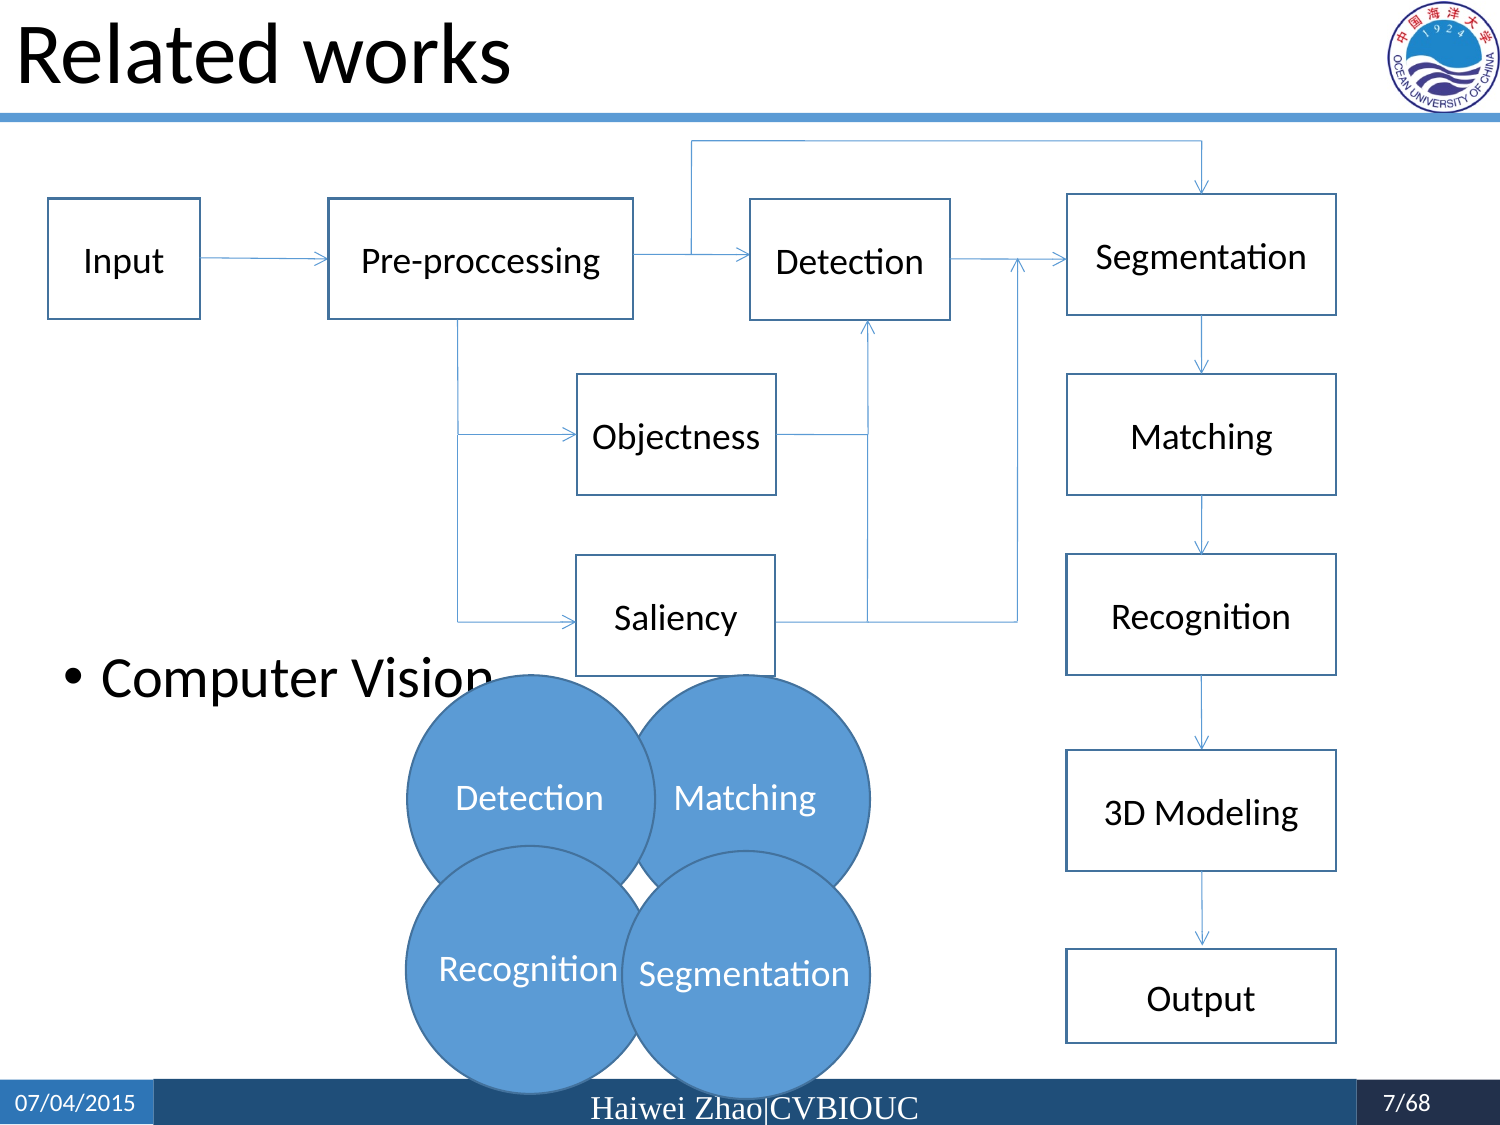

# Related works

Computer Vision
Segmentation
Input
Pre-proccessing
Detection
Objectness
Matching
Recognition
Saliency

3D Modeling
Detection
Matching

Recognition
Segmentation
Output